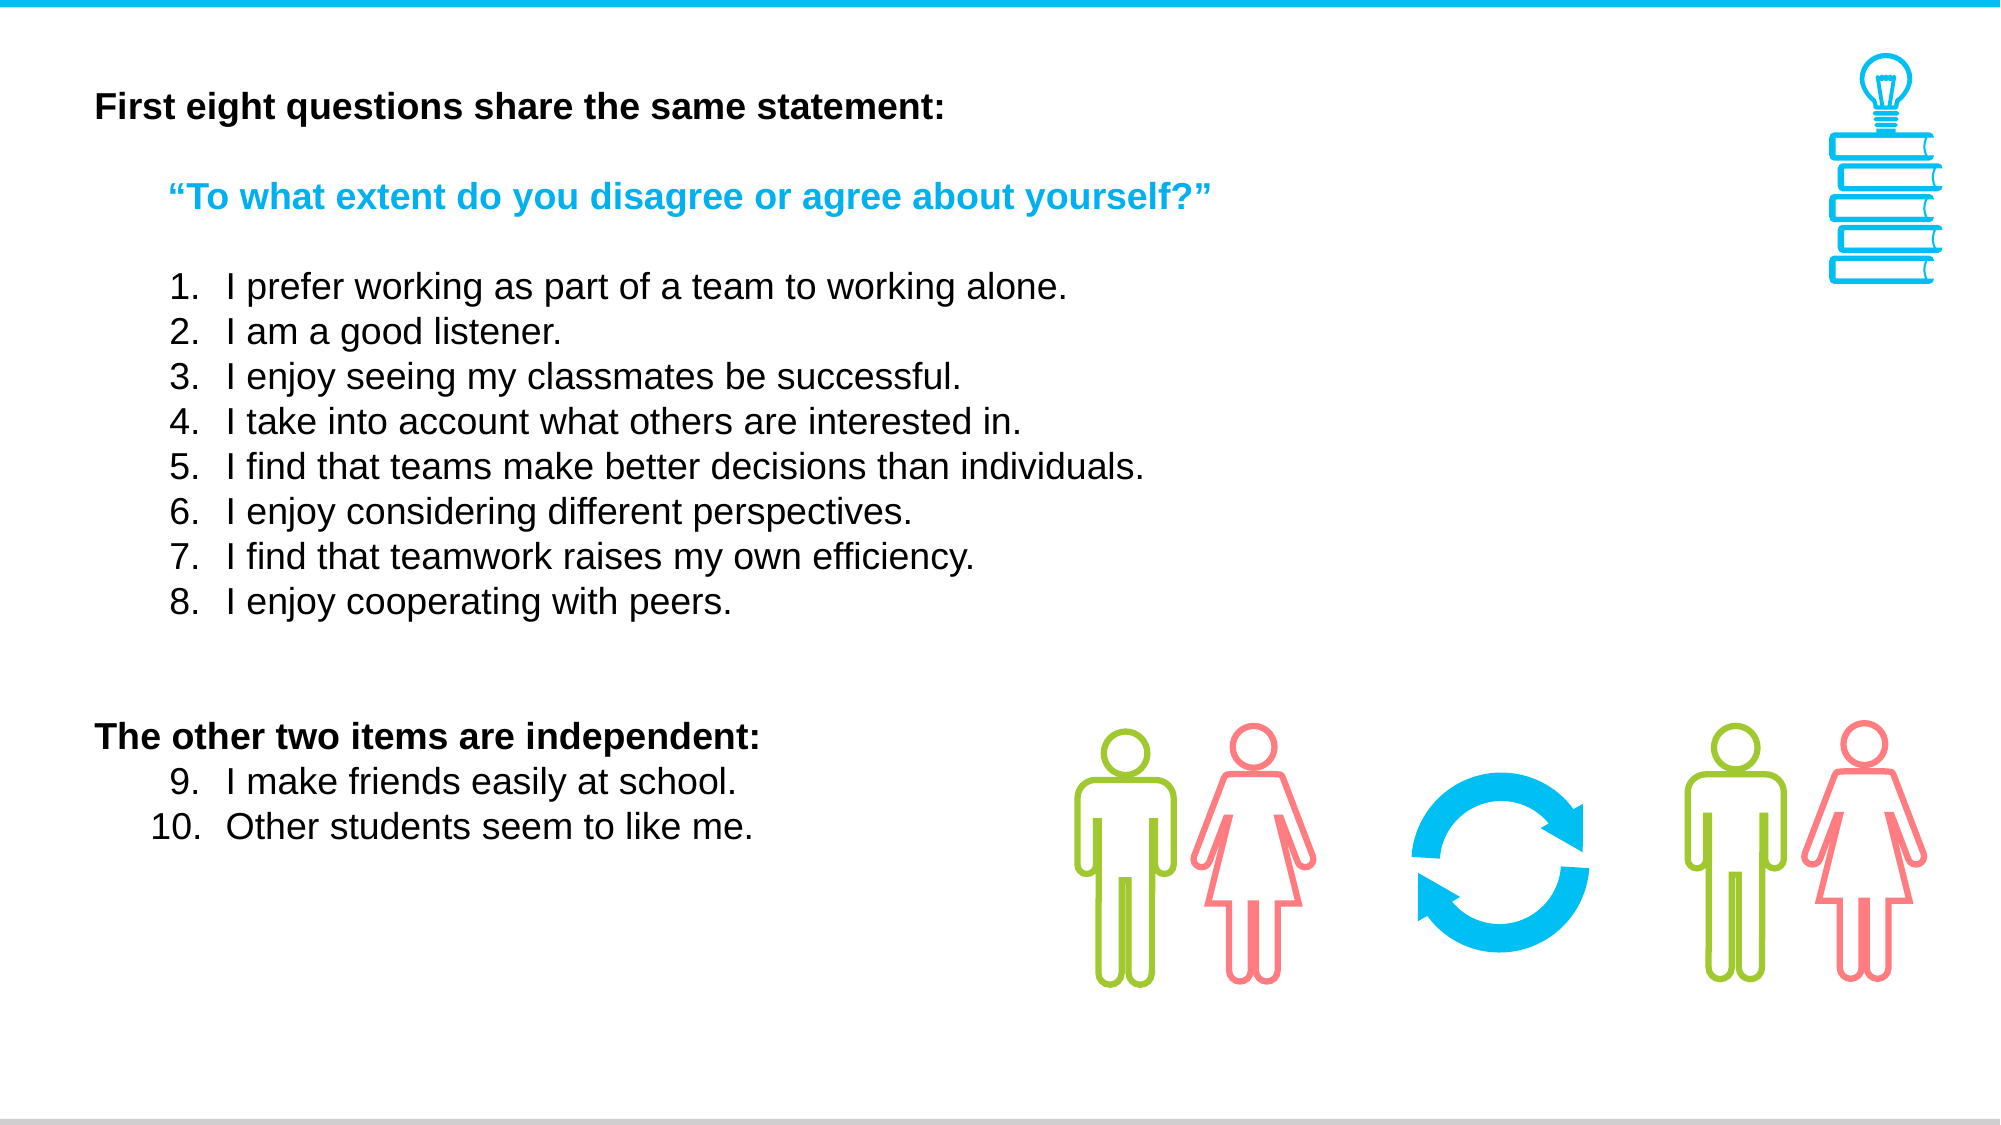

First eight questions share the same statement:

       “To what extent do you disagree or agree about yourself?”

I prefer working as part of a team to working alone.
I am a good listener.
I enjoy seeing my classmates be successful.
I take into account what others are interested in.
I find that teams make better decisions than individuals.
I enjoy considering different perspectives.
I find that teamwork raises my own efficiency.
I enjoy cooperating with peers.

The other two items are independent:
I make friends easily at school.
Other students seem to like me.